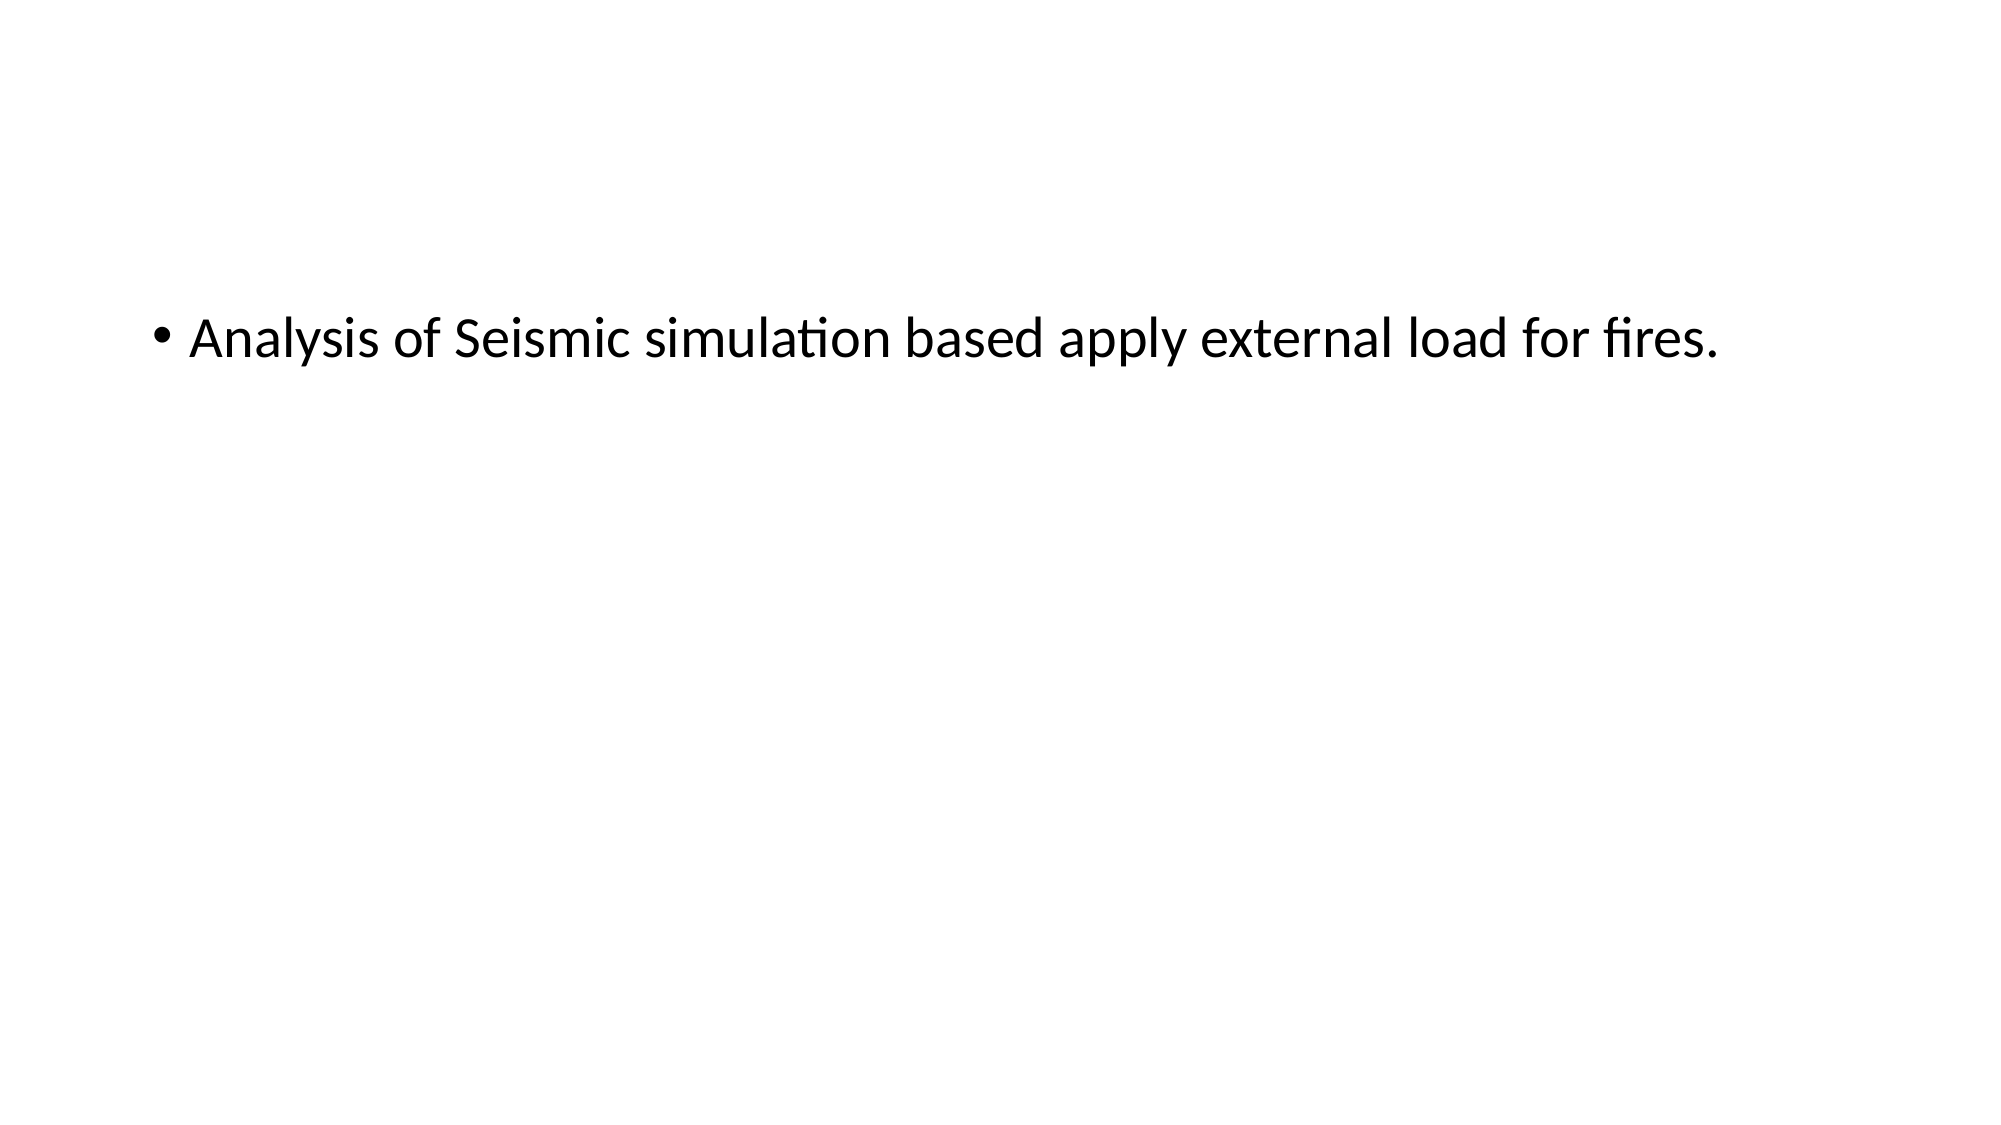

Analysis of Seismic simulation based apply external load for fires.